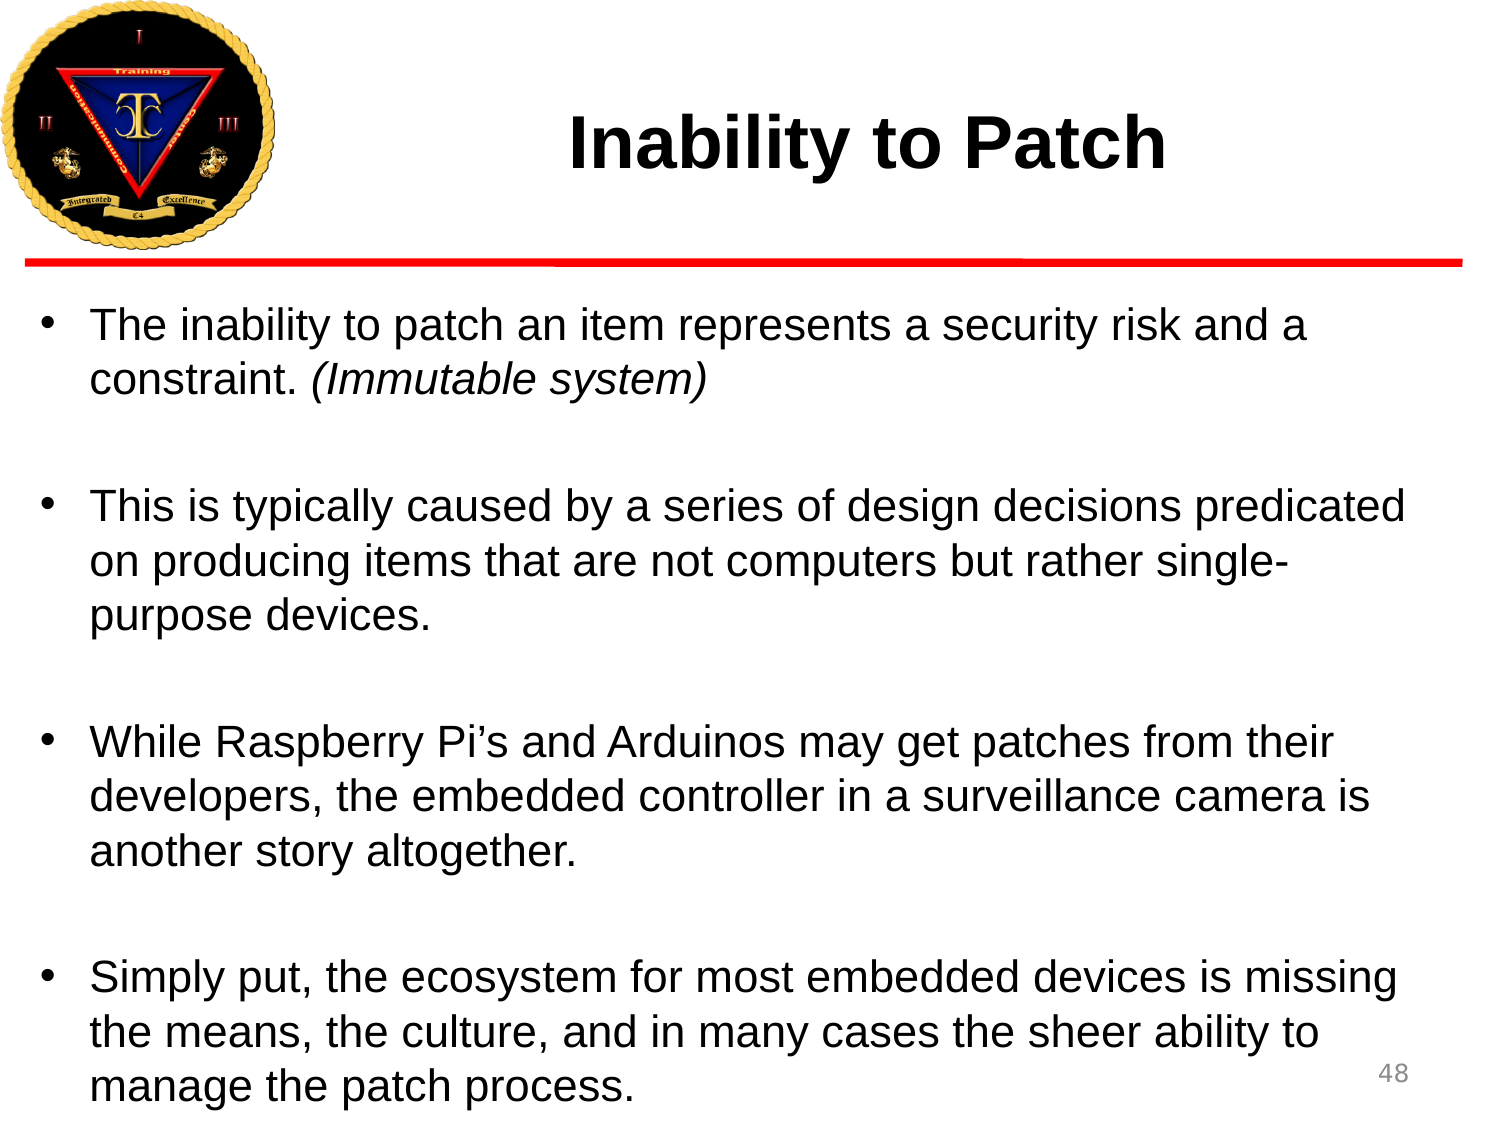

# Inability to Patch
The inability to patch an item represents a security risk and a constraint. (Immutable system)

This is typically caused by a series of design decisions predicated on producing items that are not computers but rather single-purpose devices.

While Raspberry Pi’s and Arduinos may get patches from their developers, the embedded controller in a surveillance camera is another story altogether.

Simply put, the ecosystem for most embedded devices is missing the means, the culture, and in many cases the sheer ability to manage the patch process.
48